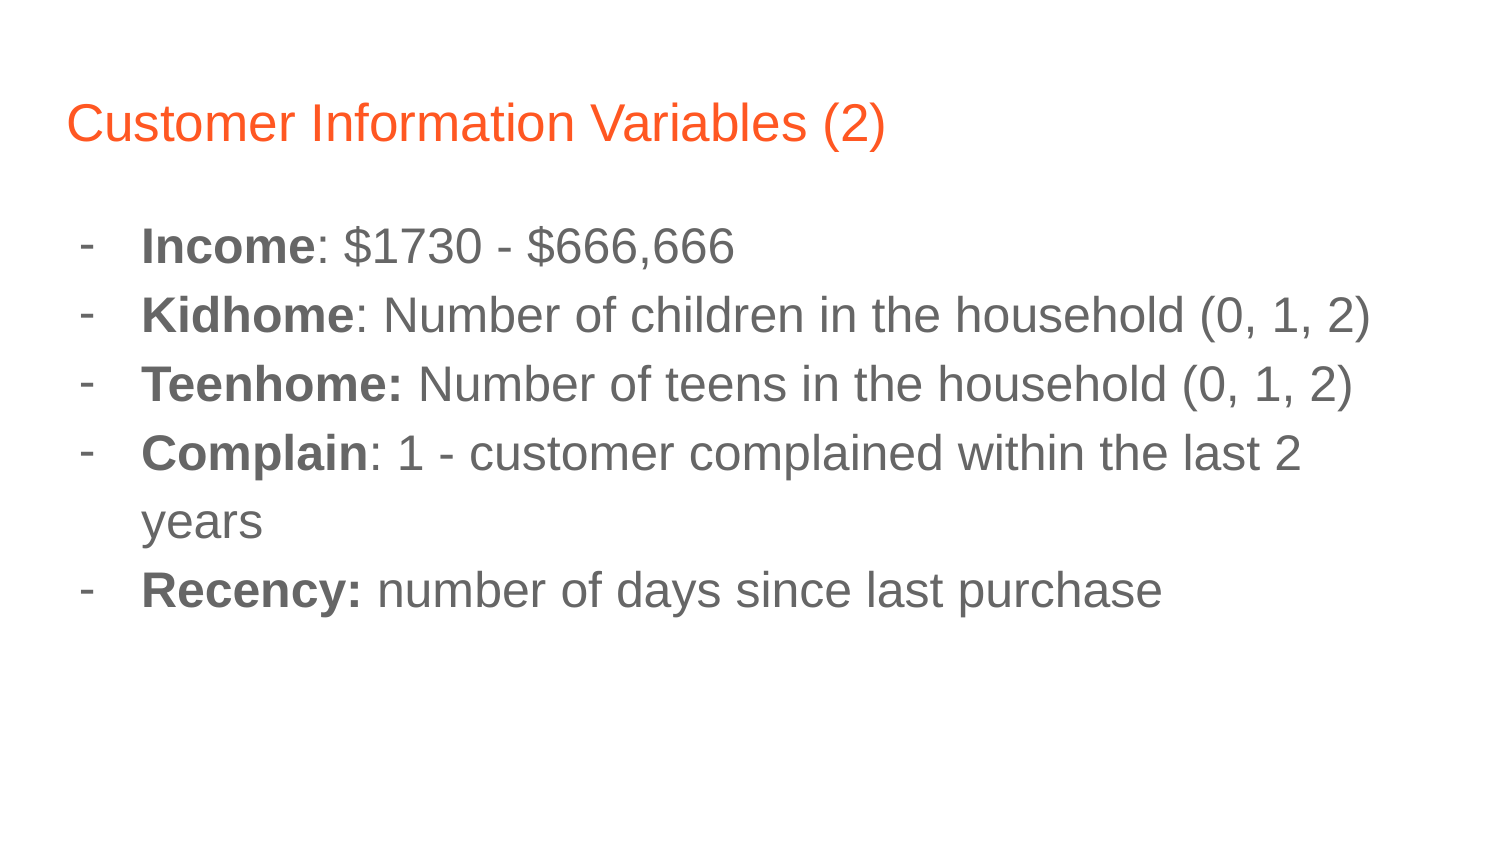

# Customer Information Variables (2)

Income: $1730 - $666,666
Kidhome: Number of children in the household (0, 1, 2)
Teenhome: Number of teens in the household (0, 1, 2)
Complain: 1 - customer complained within the last 2 years
Recency: number of days since last purchase